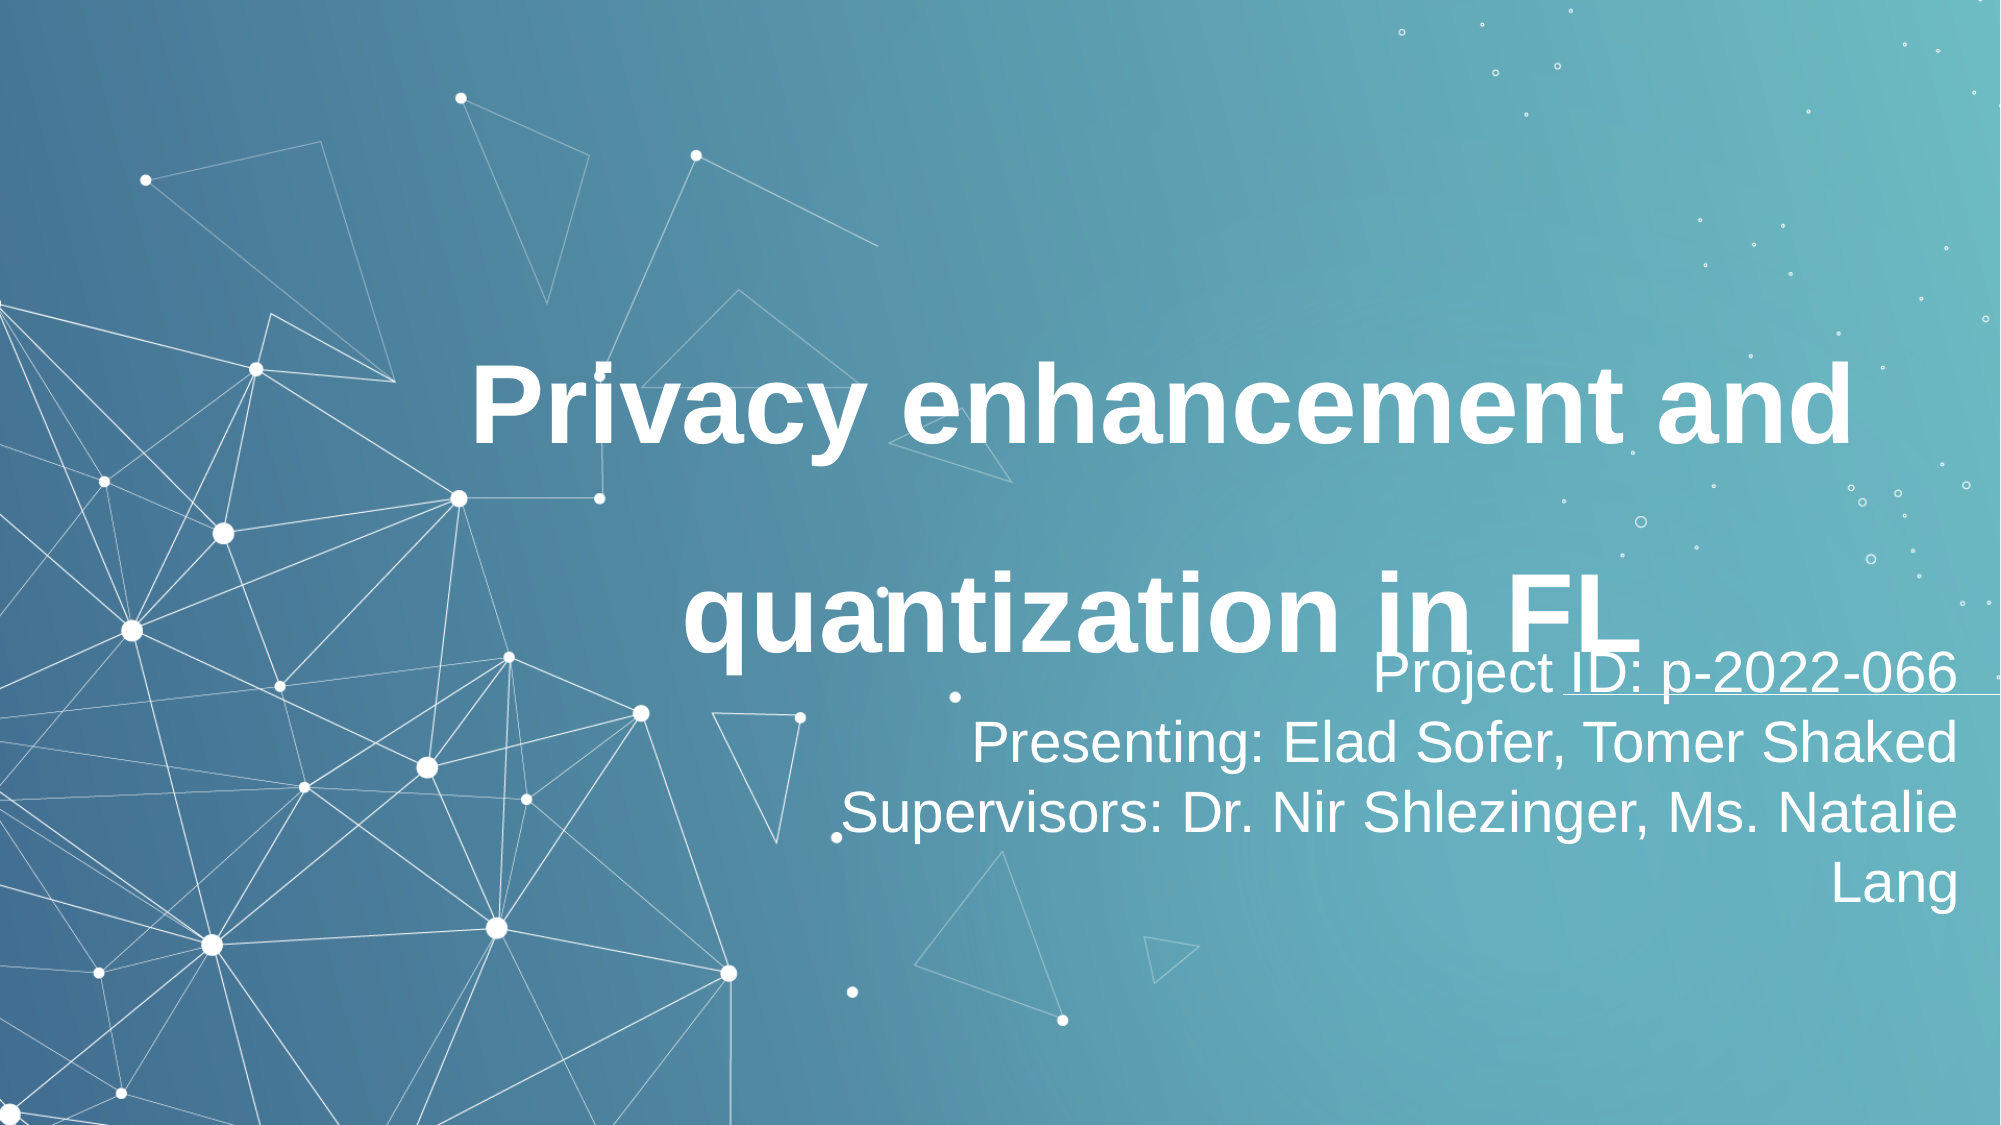

# Privacy enhancement and quantization in FL
Project ID: p-2022-066
Presenting: Elad Sofer, Tomer Shaked
Supervisors: Dr. Nir Shlezinger, Ms. Natalie Lang